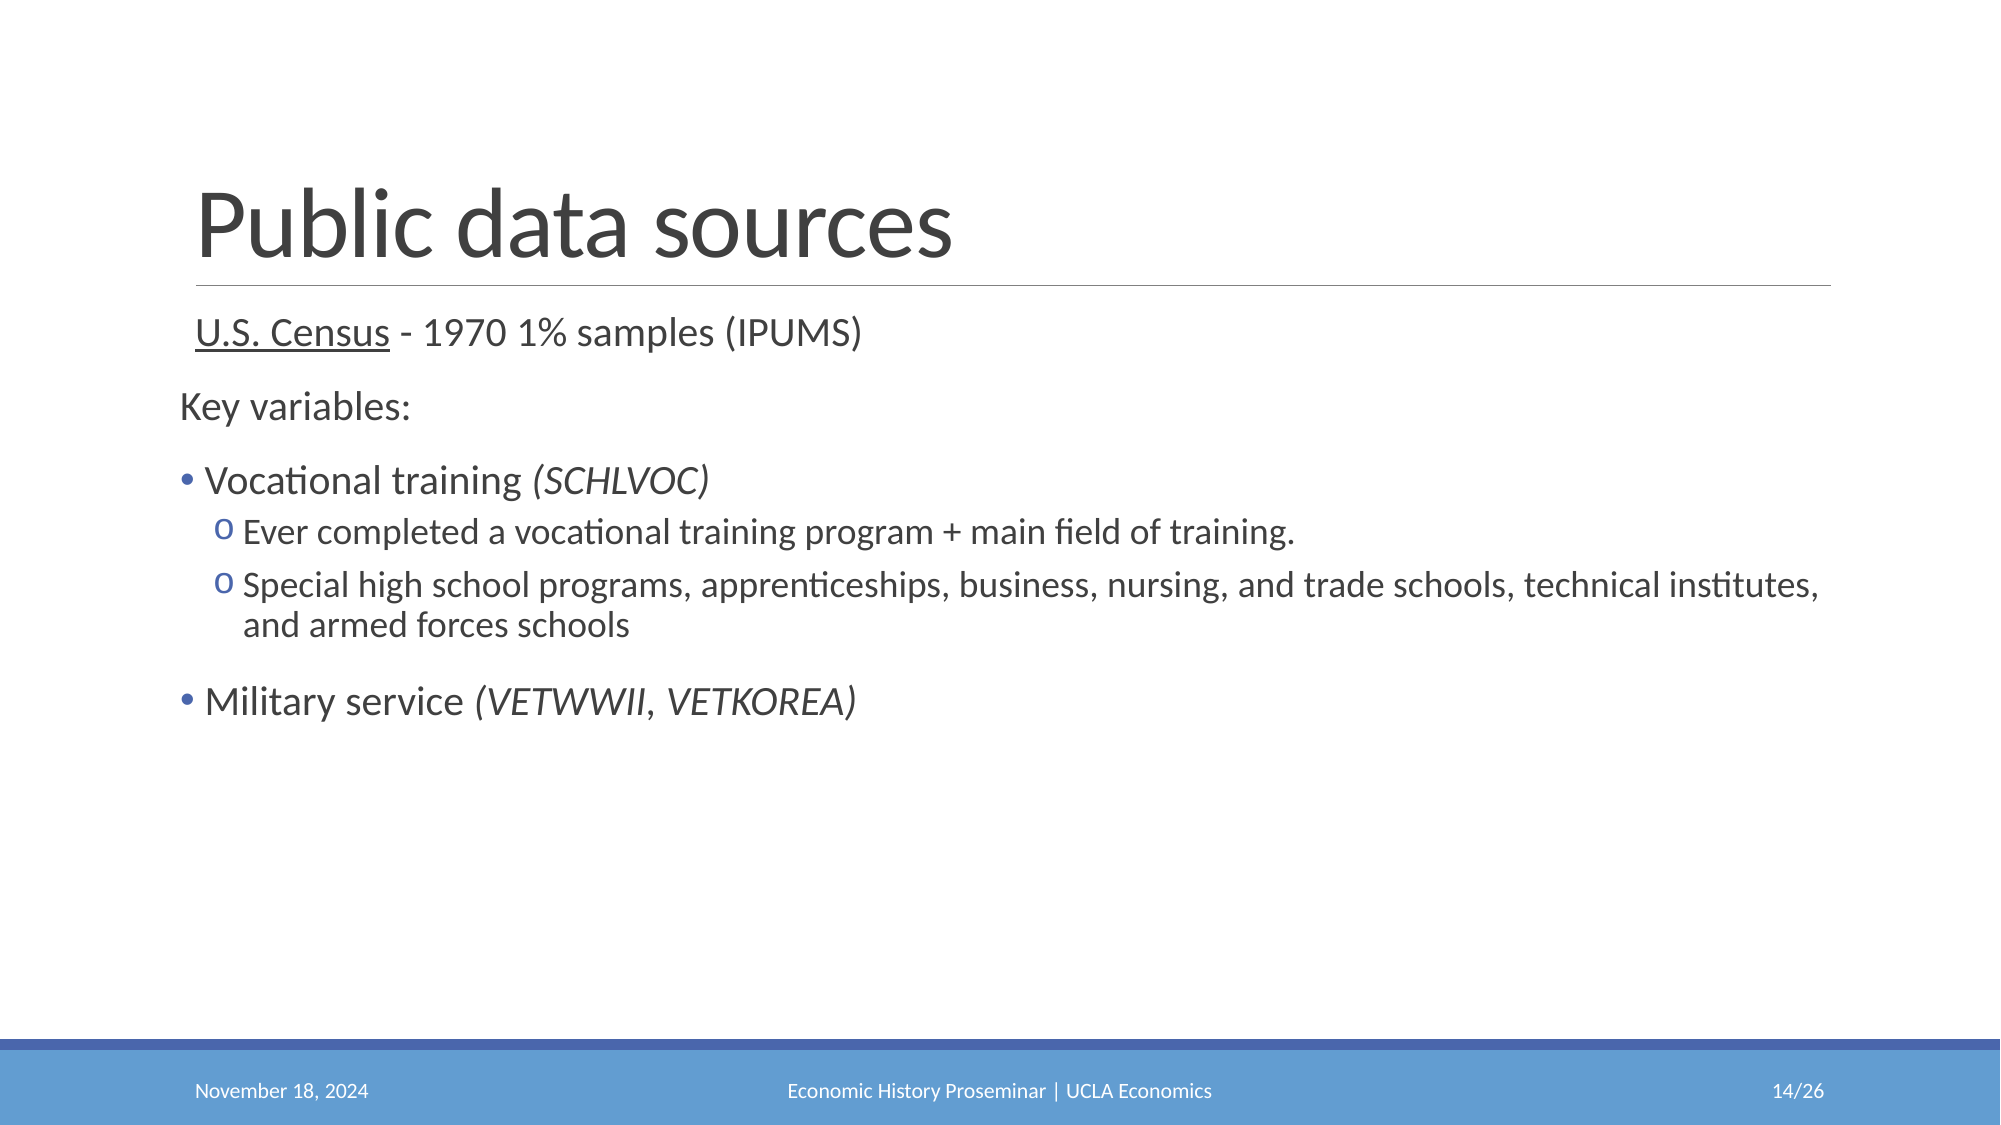

# Public data sources
U.S. Census - 1970 1% samples (IPUMS)
Key variables:
 Vocational training (SCHLVOC)
Ever completed a vocational training program + main field of training.
Special high school programs, apprenticeships, business, nursing, and trade schools, technical institutes, and armed forces schools
 Military service (VETWWII, VETKOREA)

November 18, 2024
Economic History Proseminar | UCLA Economics
14/26